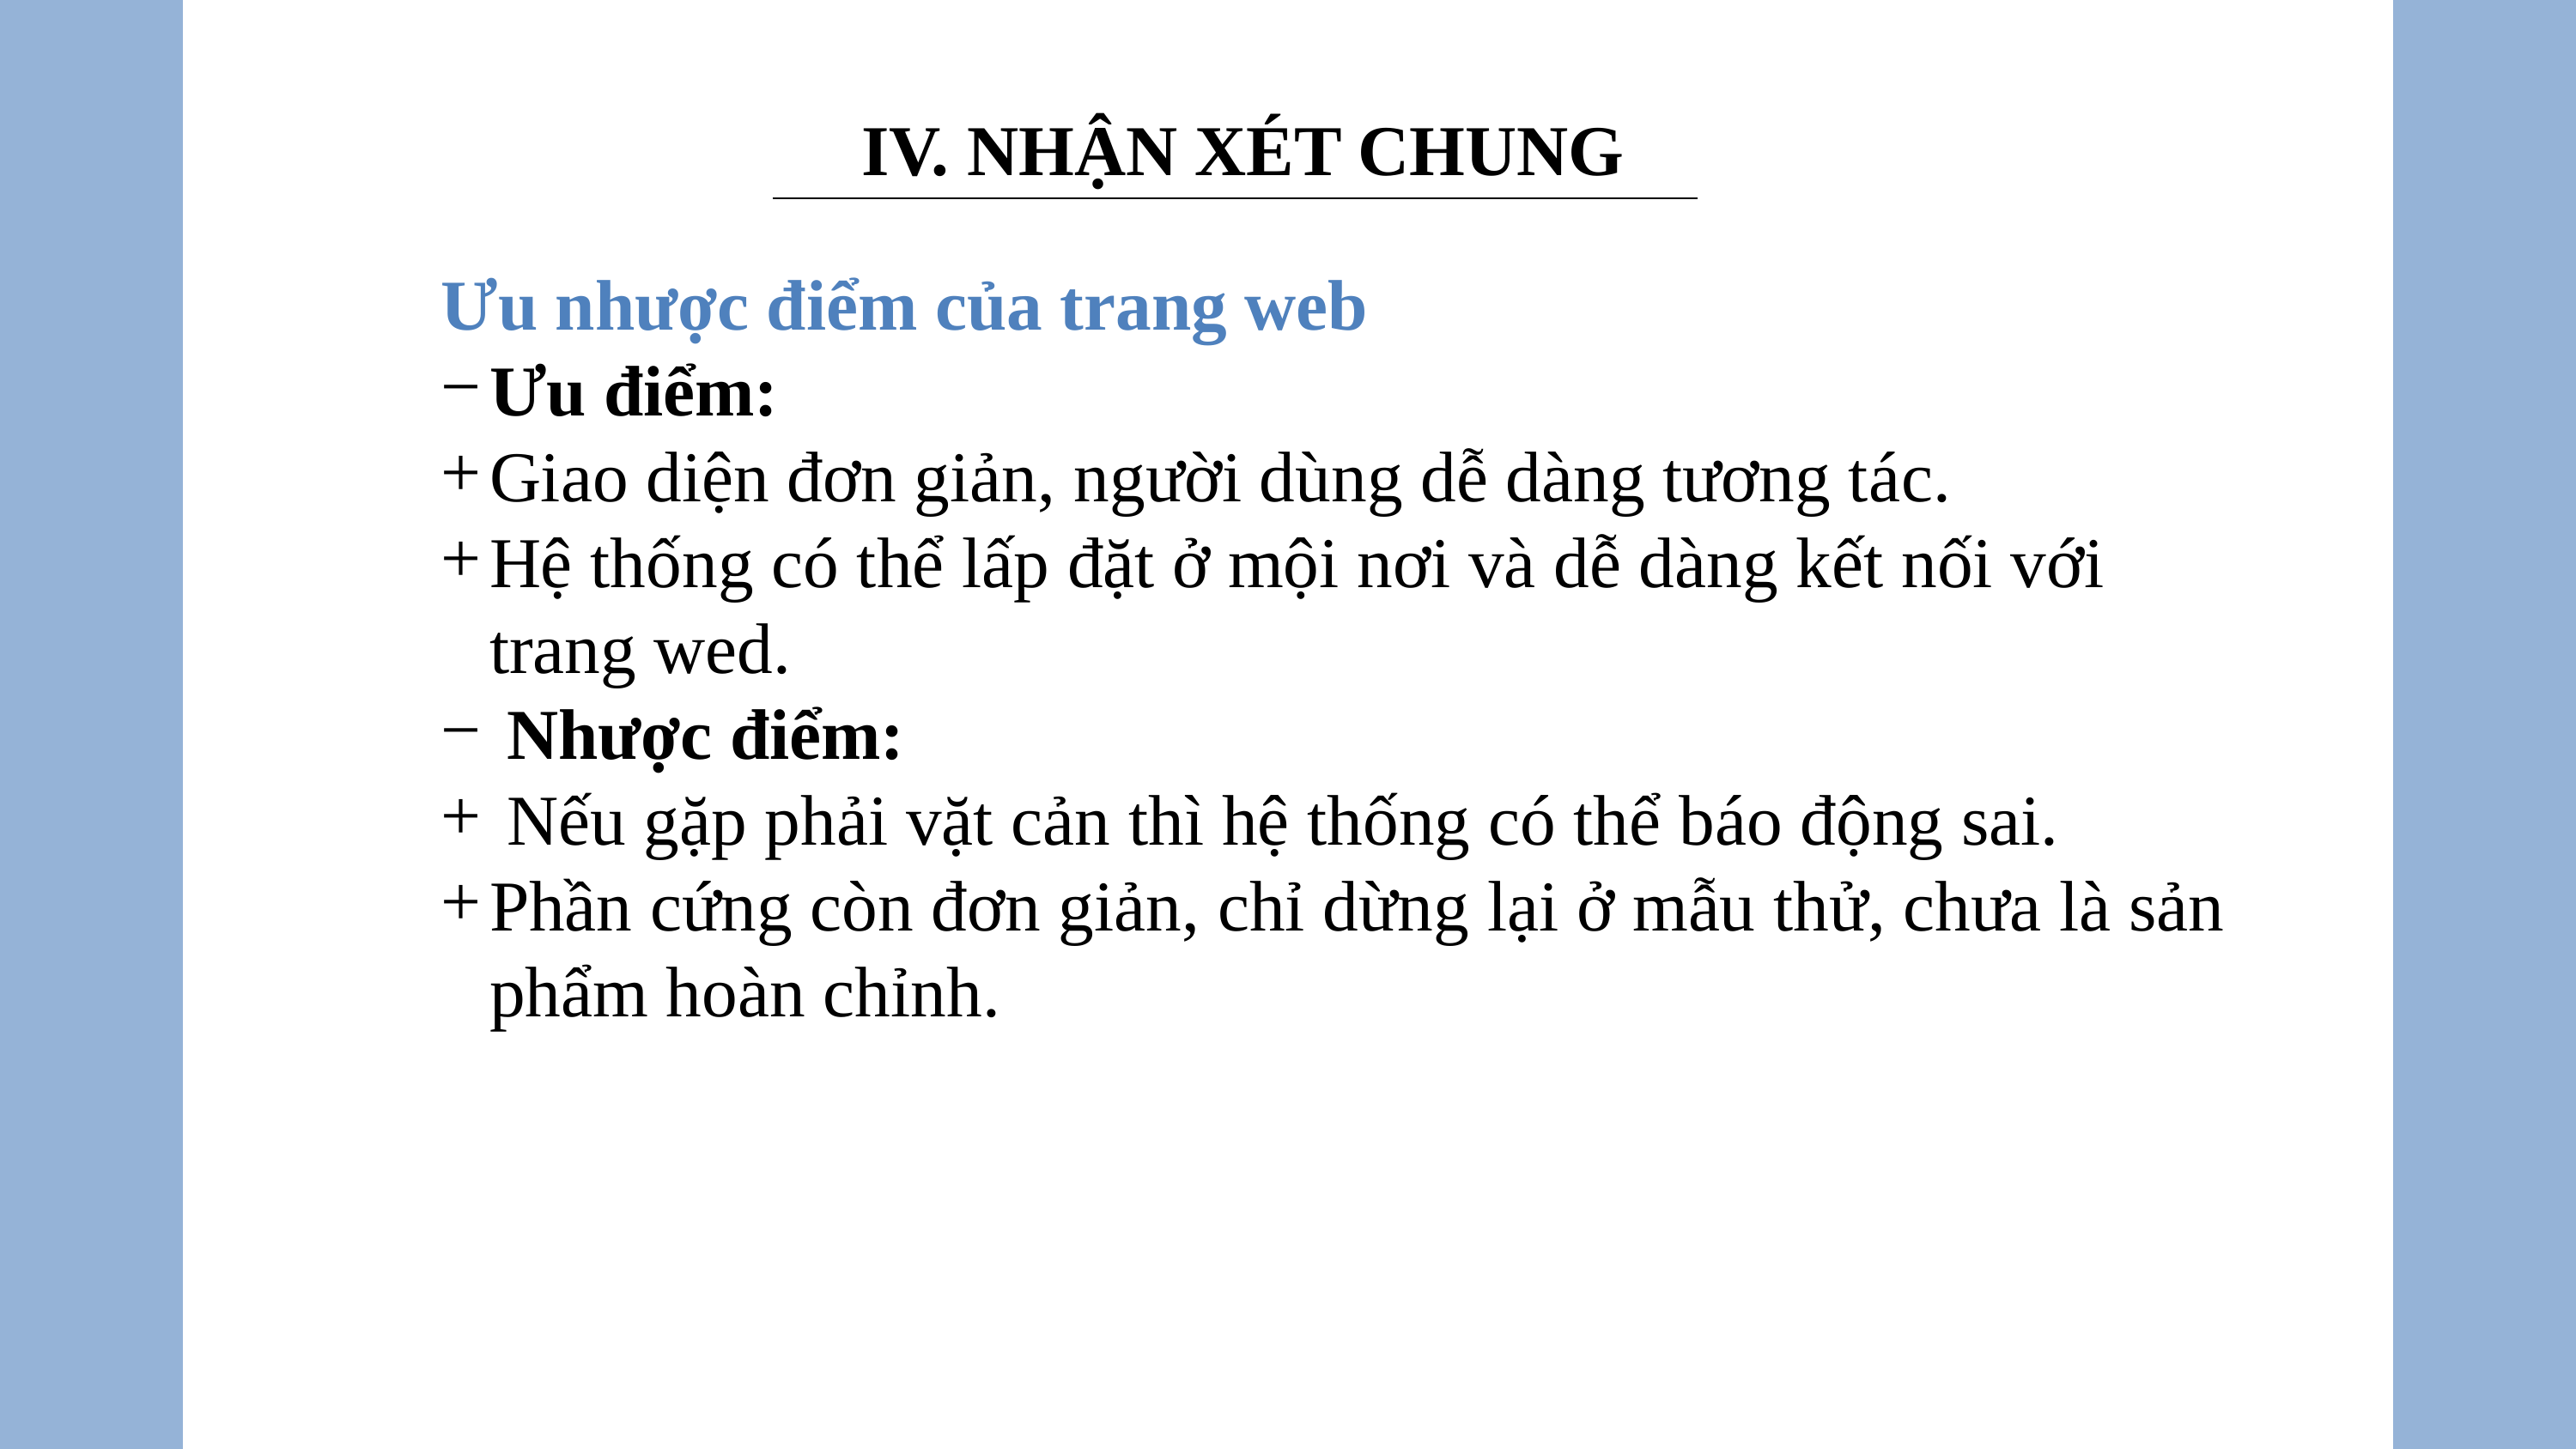

IV. NHẬN XÉT CHUNG
Ưu nhược điểm của trang web
Ưu điểm:
Giao diện đơn giản, người dùng dễ dàng tương tác.
Hệ thống có thể lấp đặt ở mội nơi và dễ dàng kết nối với trang wed.
 Nhược điểm:
 Nếu gặp phải vặt cản thì hệ thống có thể báo động sai.
Phần cứng còn đơn giản, chỉ dừng lại ở mẫu thử, chưa là sản phẩm hoàn chỉnh.